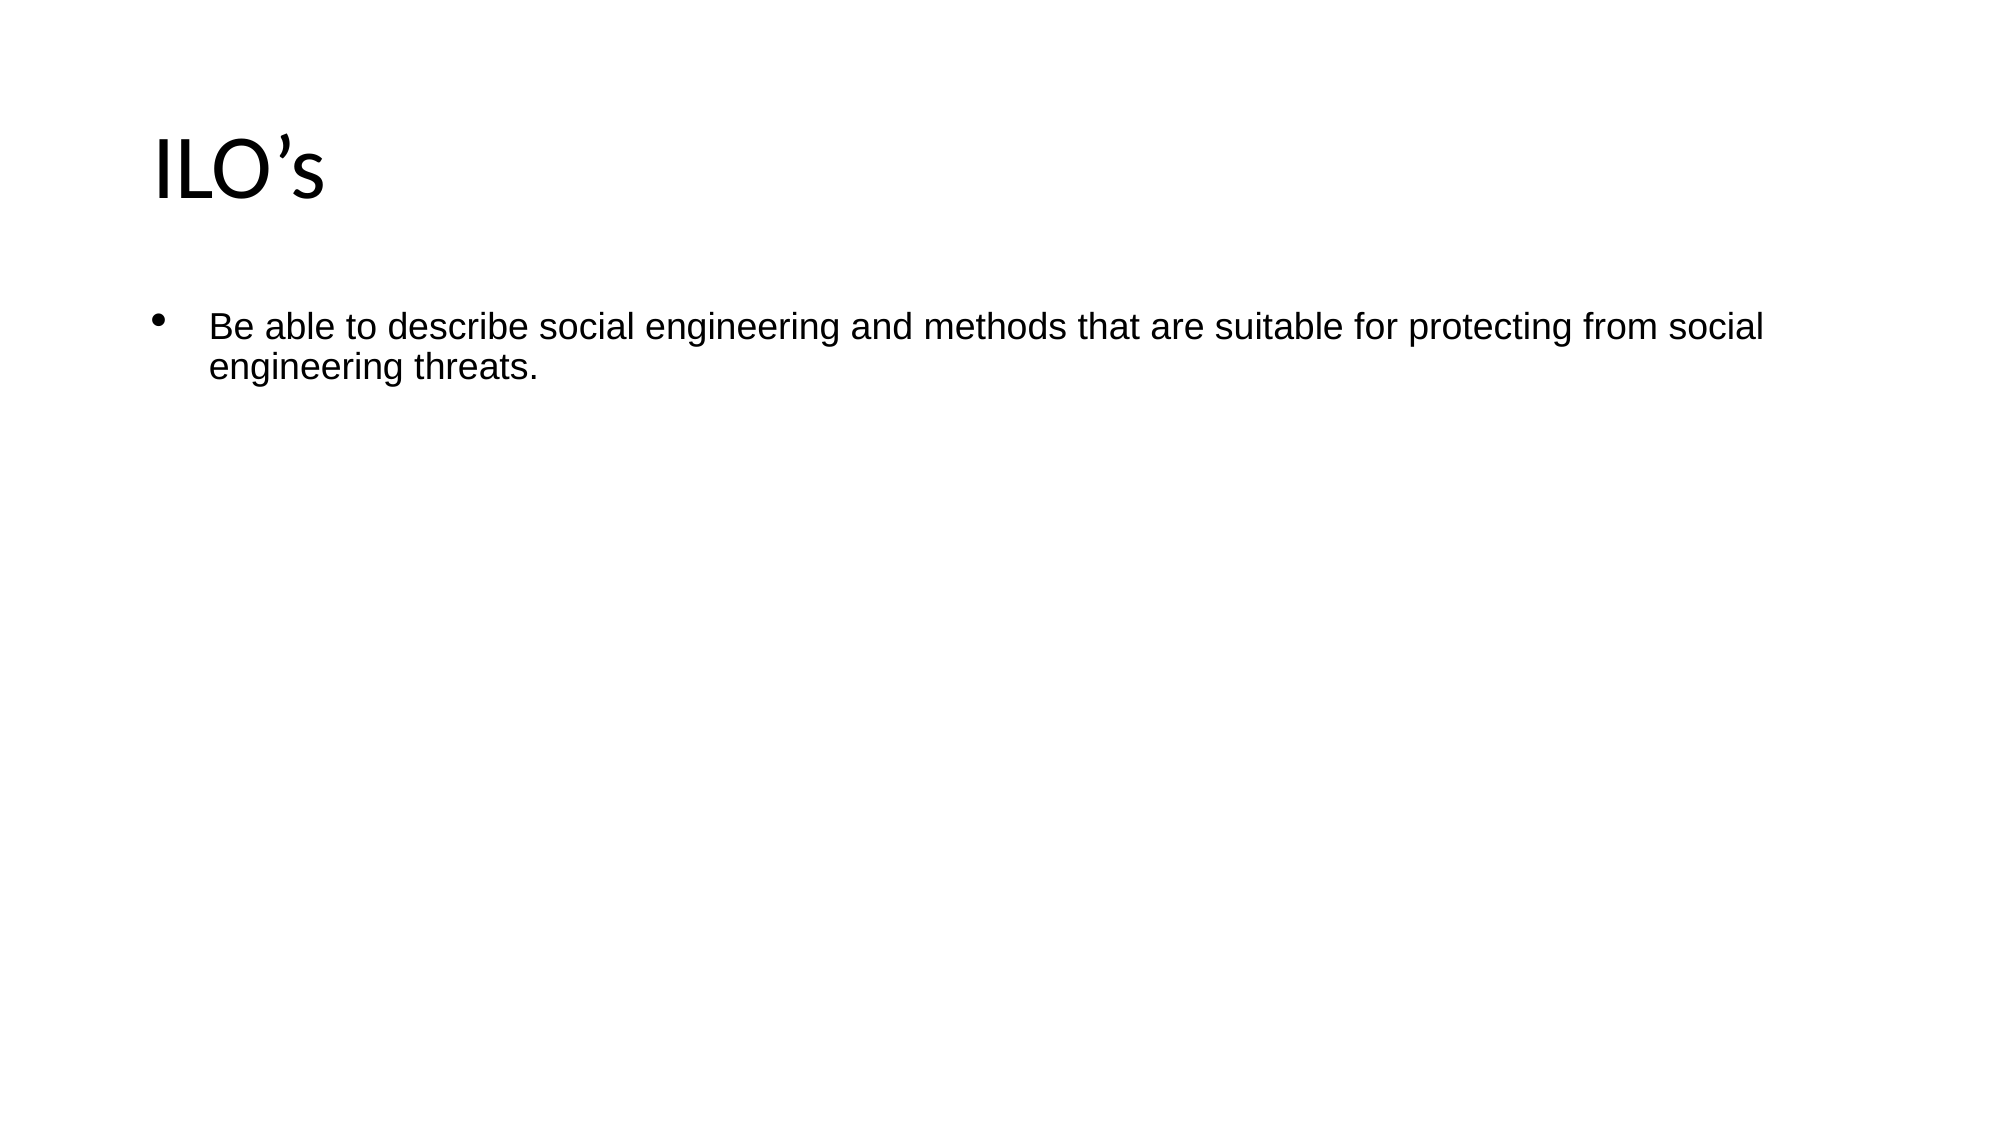

# ILO’s
Be able to describe social engineering and methods that are suitable for protecting from social engineering threats.